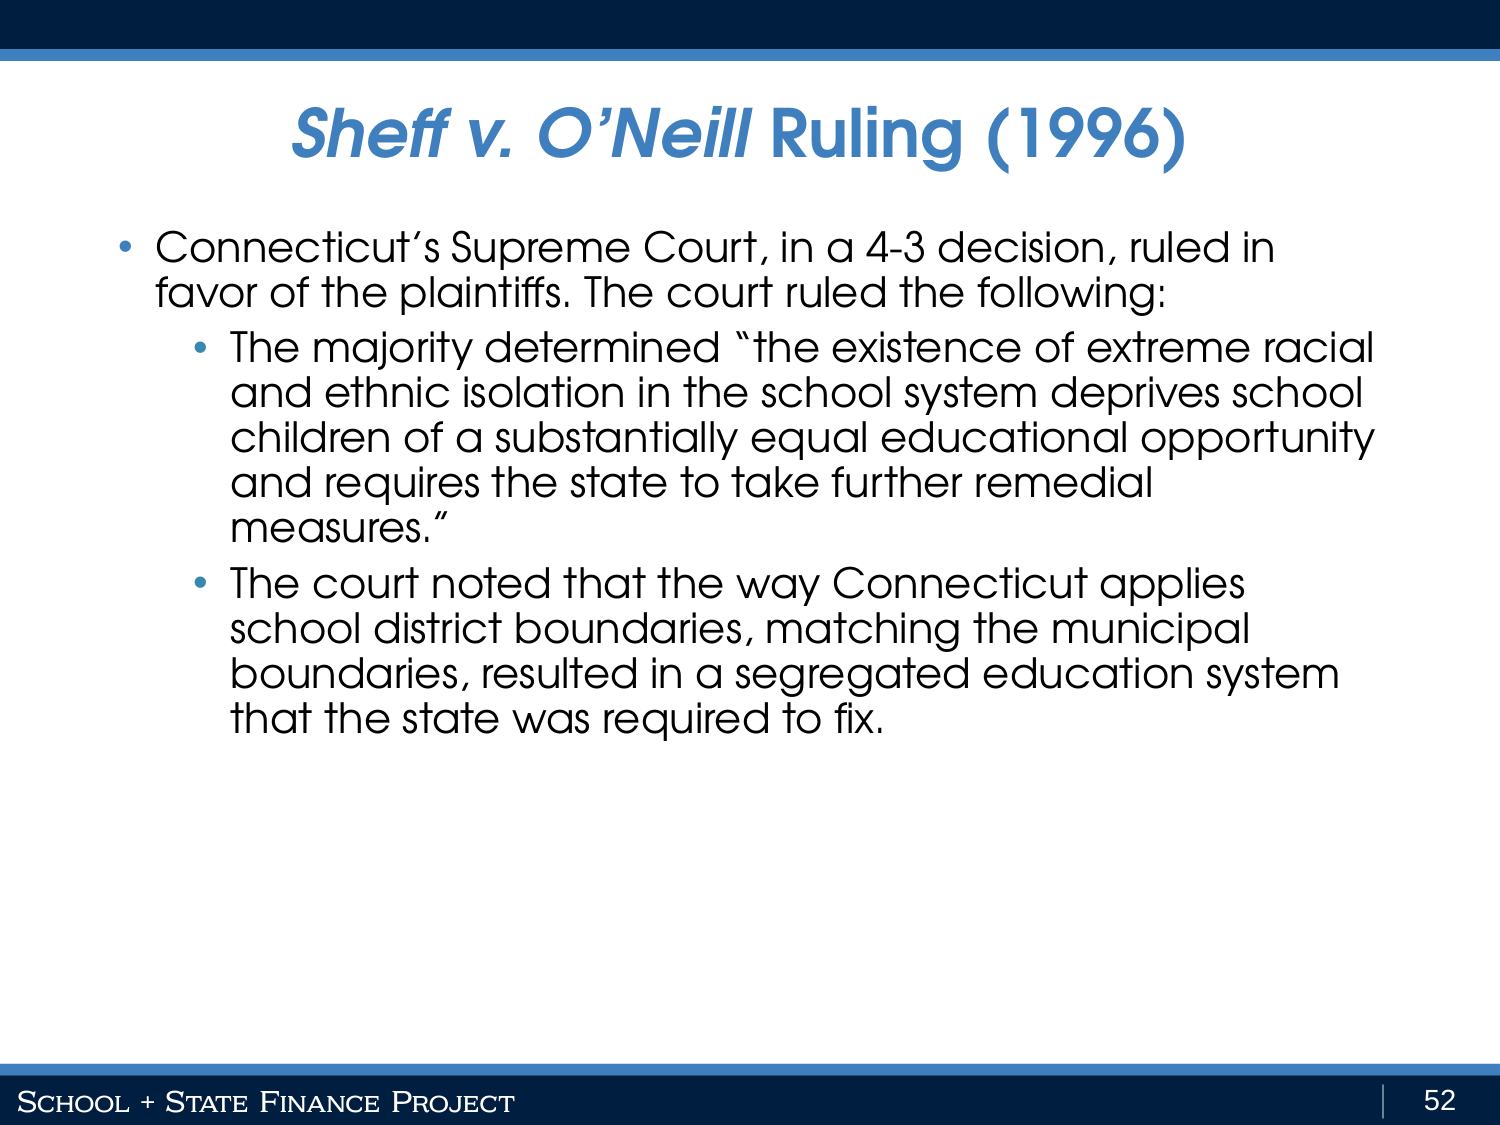

Sheff v. O’Neill Ruling (1996)
Connecticut’s Supreme Court, in a 4-3 decision, ruled in favor of the plaintiffs. The court ruled the following:
The majority determined “the existence of extreme racial and ethnic isolation in the school system deprives school children of a substantially equal educational opportunity and requires the state to take further remedial measures.”
The court noted that the way Connecticut applies school district boundaries, matching the municipal boundaries, resulted in a segregated education system that the state was required to fix.